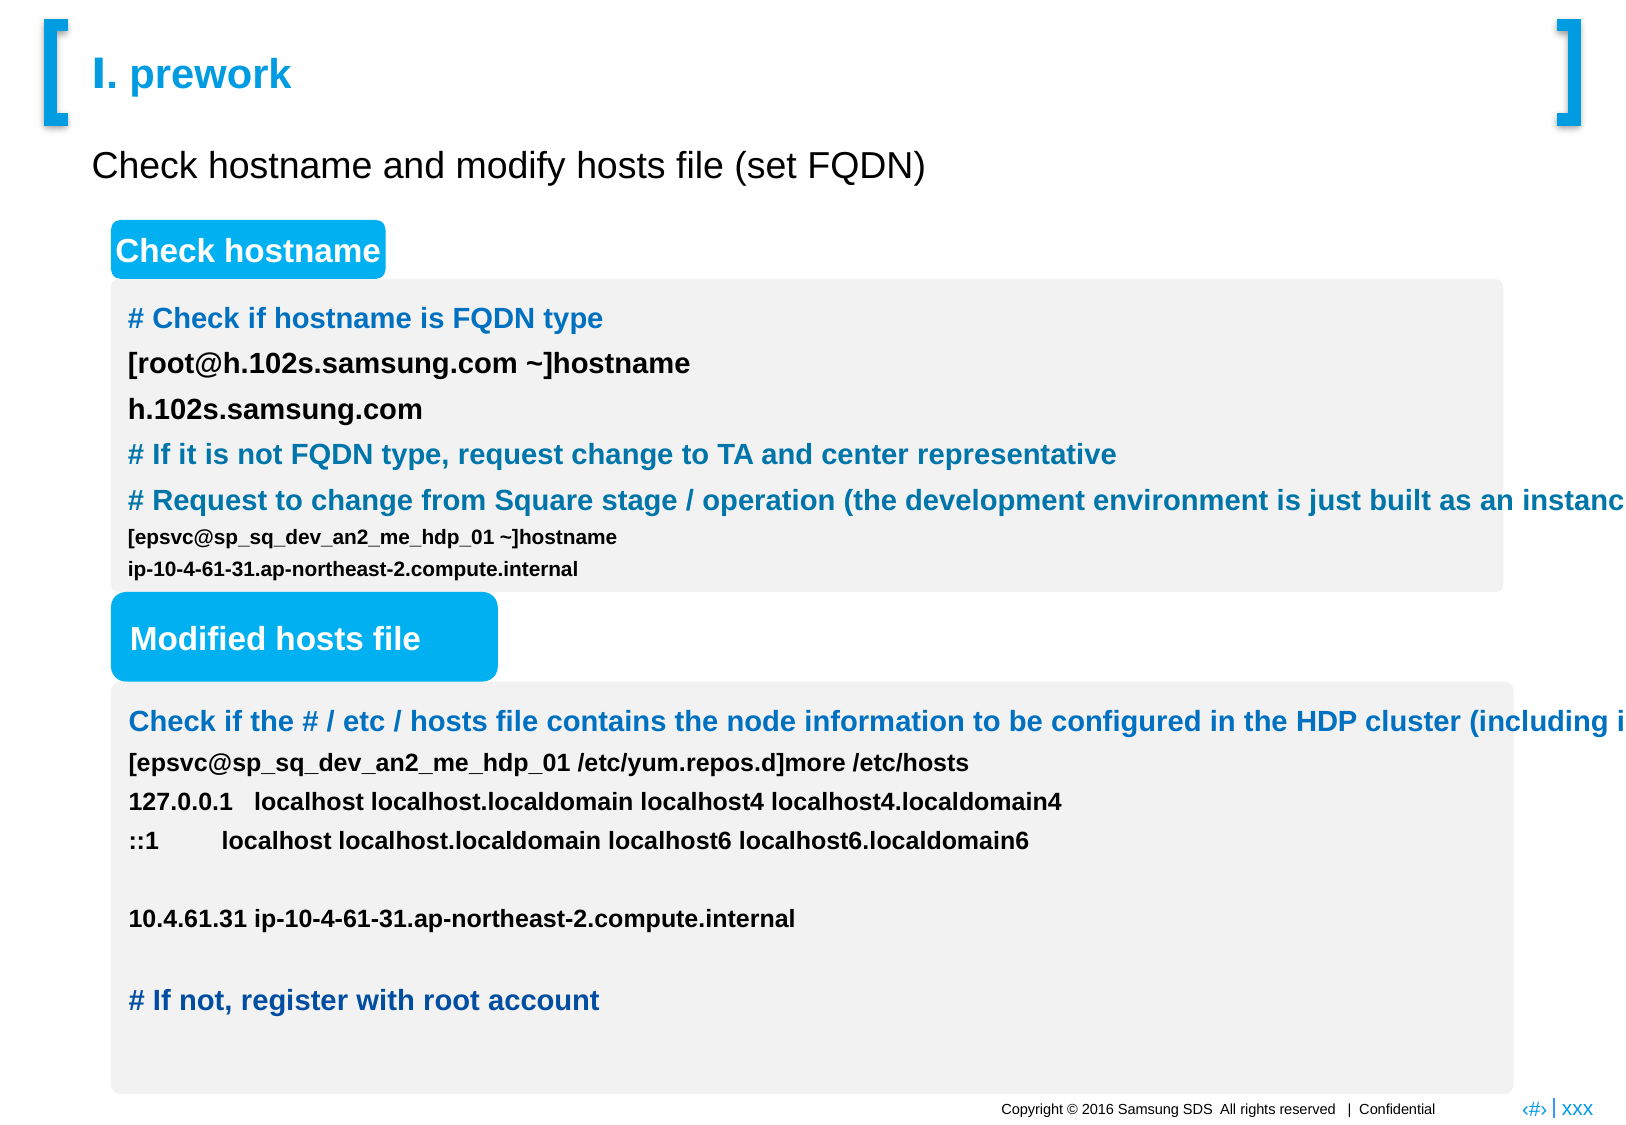

# Ⅰ. prework
Check hostname and modify hosts file (set FQDN)
Check hostname
# Check if hostname is FQDN type
[root@h.102s.samsung.com ~]hostname
h.102s.samsung.com
# If it is not FQDN type, request change to TA and center representative
# Request to change from Square stage / operation (the development environment is just built as an instance name)
[epsvc@sp_sq_dev_an2_me_hdp_01 ~]hostname
ip-10-4-61-31.ap-northeast-2.compute.internal

Modified hosts file
Check if the # / etc / hosts file contains the node information to be configured in the HDP cluster (including itself).
[epsvc@sp_sq_dev_an2_me_hdp_01 /etc/yum.repos.d]more /etc/hosts
127.0.0.1   localhost localhost.localdomain localhost4 localhost4.localdomain4
::1         localhost localhost.localdomain localhost6 localhost6.localdomain6

10.4.61.31 ip-10-4-61-31.ap-northeast-2.compute.internal

# If not, register with root account